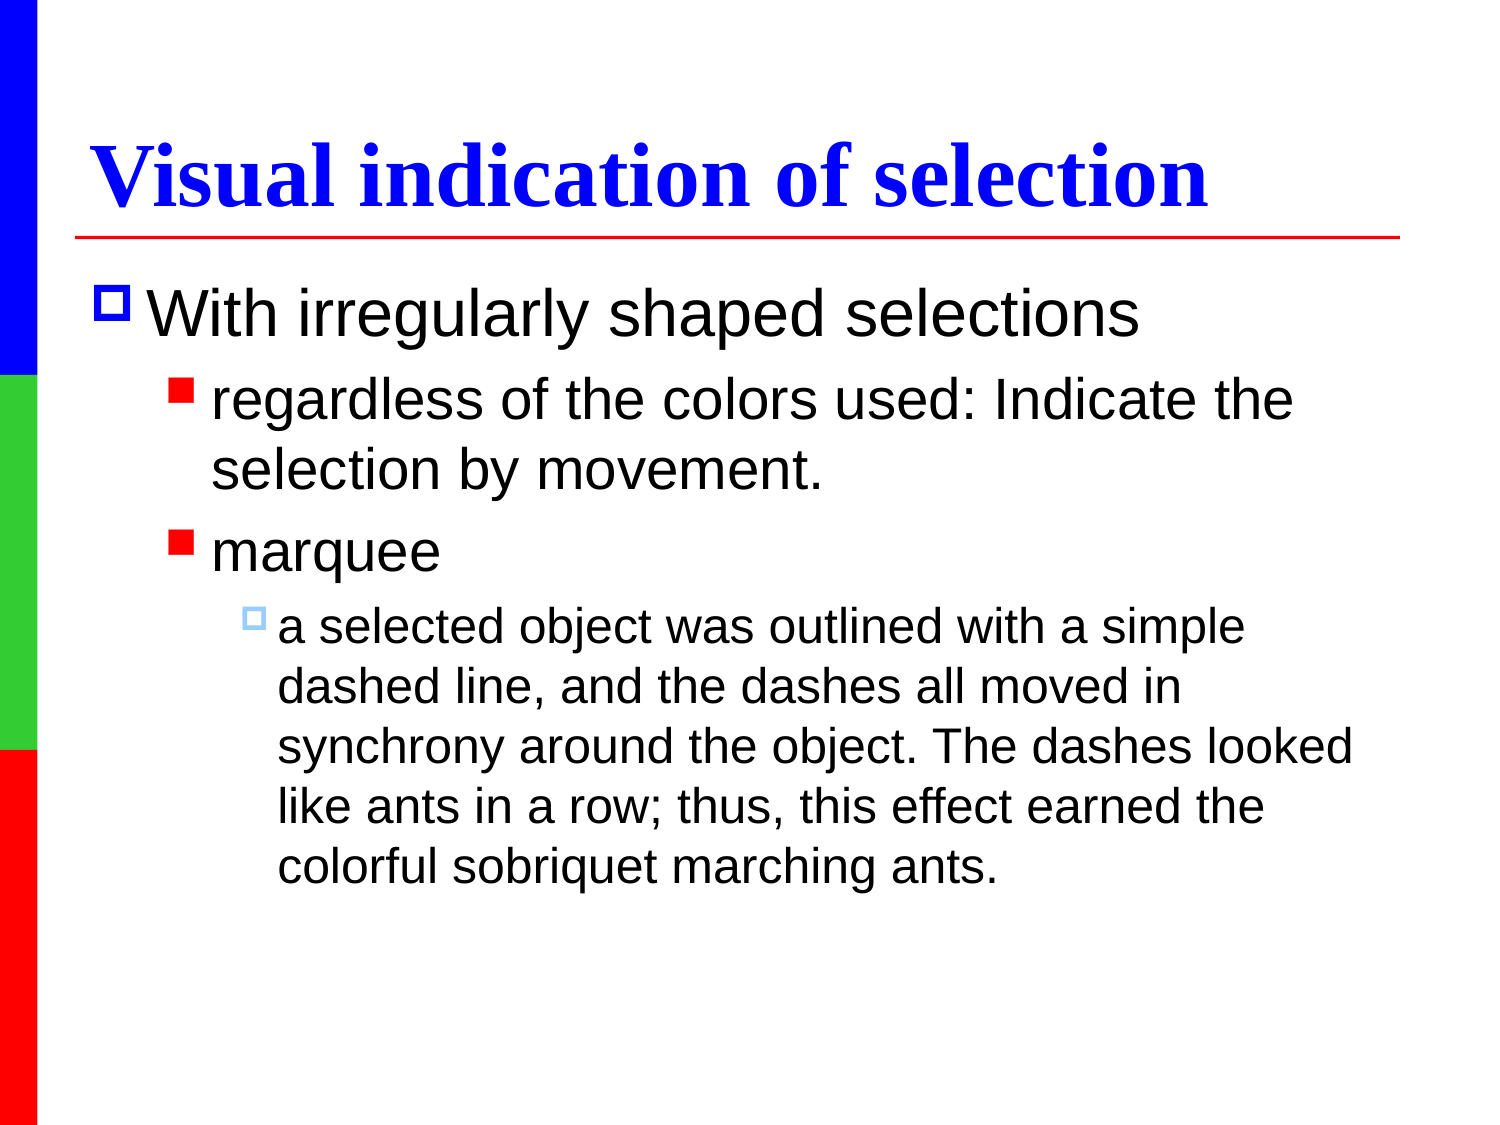

# Visual indication of selection
With irregularly shaped selections
regardless of the colors used: Indicate the selection by movement.
marquee
a selected object was outlined with a simple dashed line, and the dashes all moved in synchrony around the object. The dashes looked like ants in a row; thus, this effect earned the colorful sobriquet marching ants.